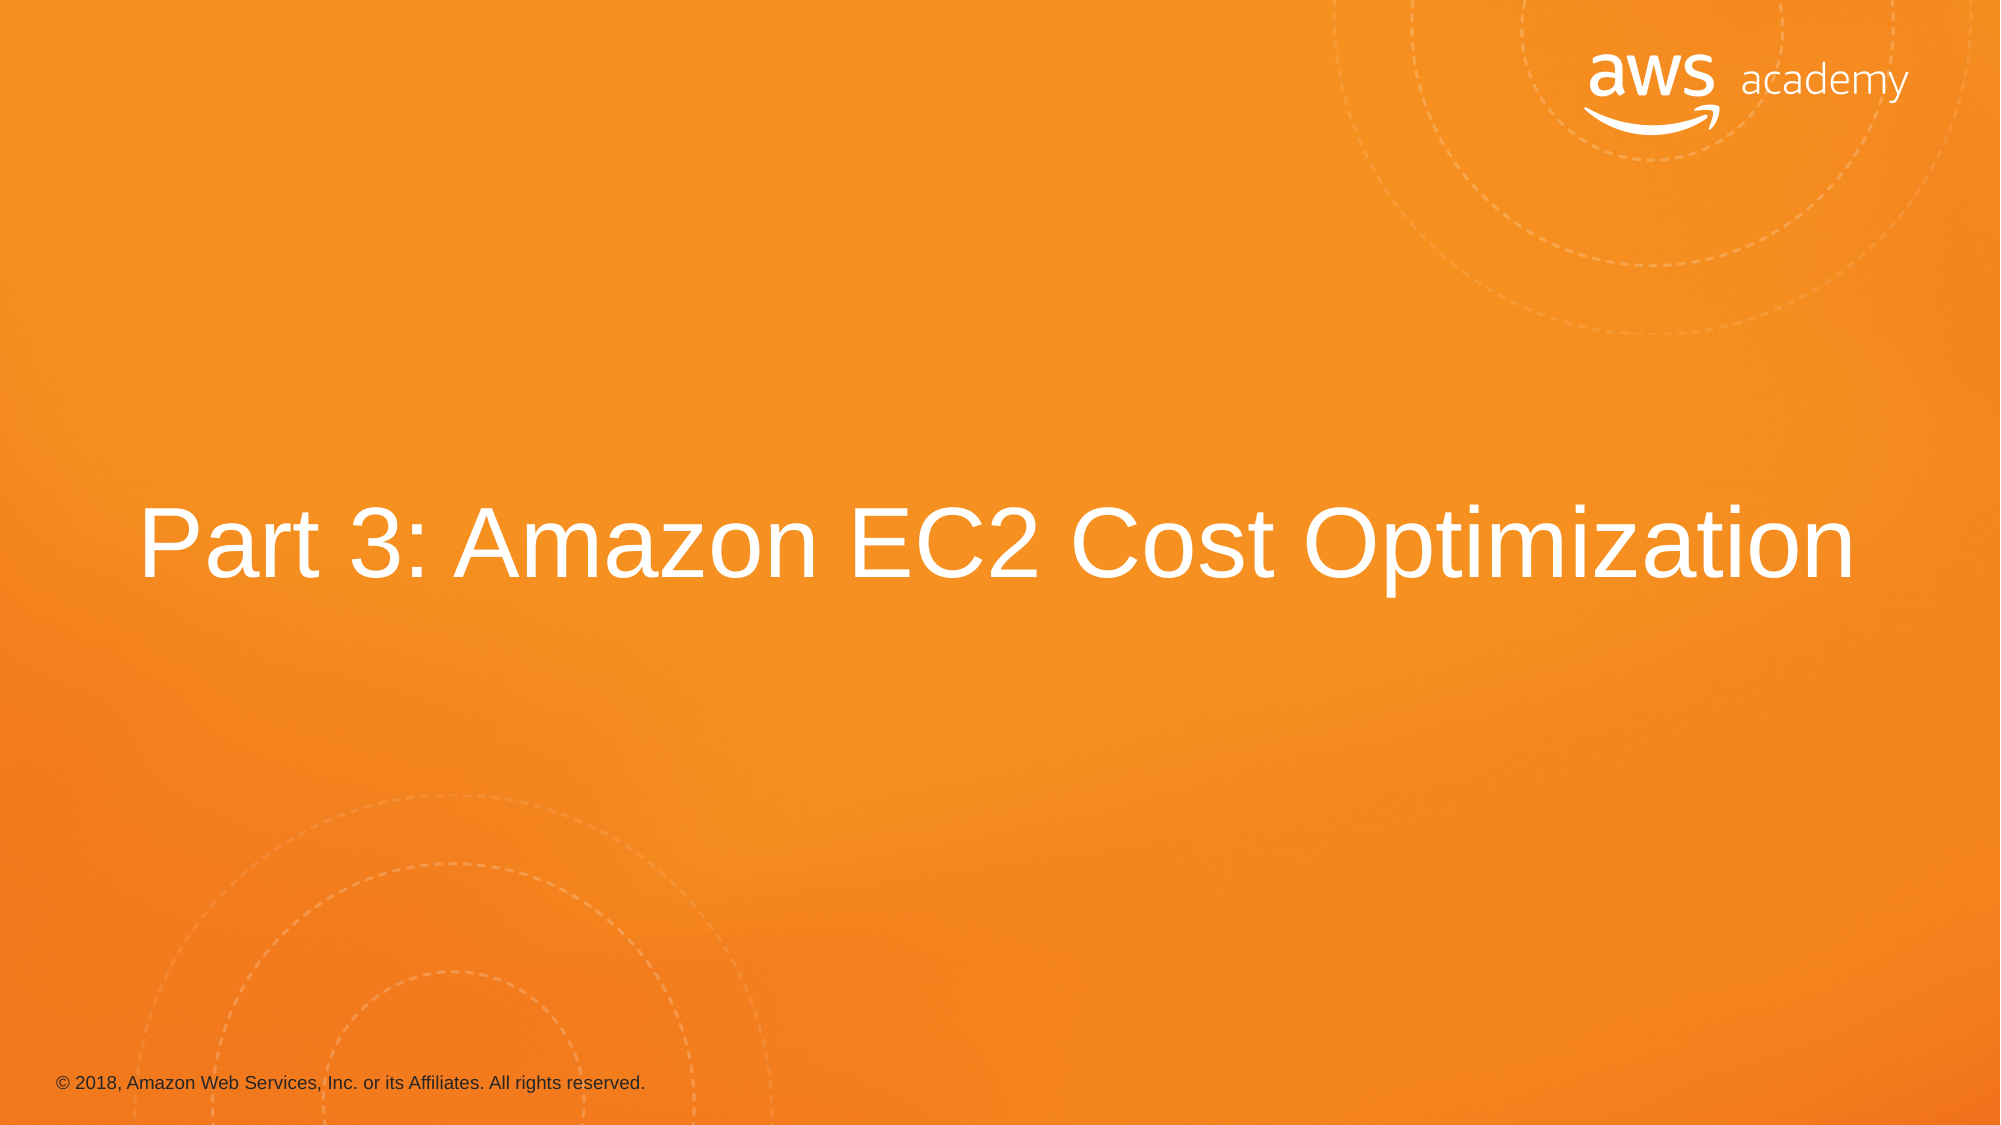

# Part 3: Amazon EC2 Cost Optimization